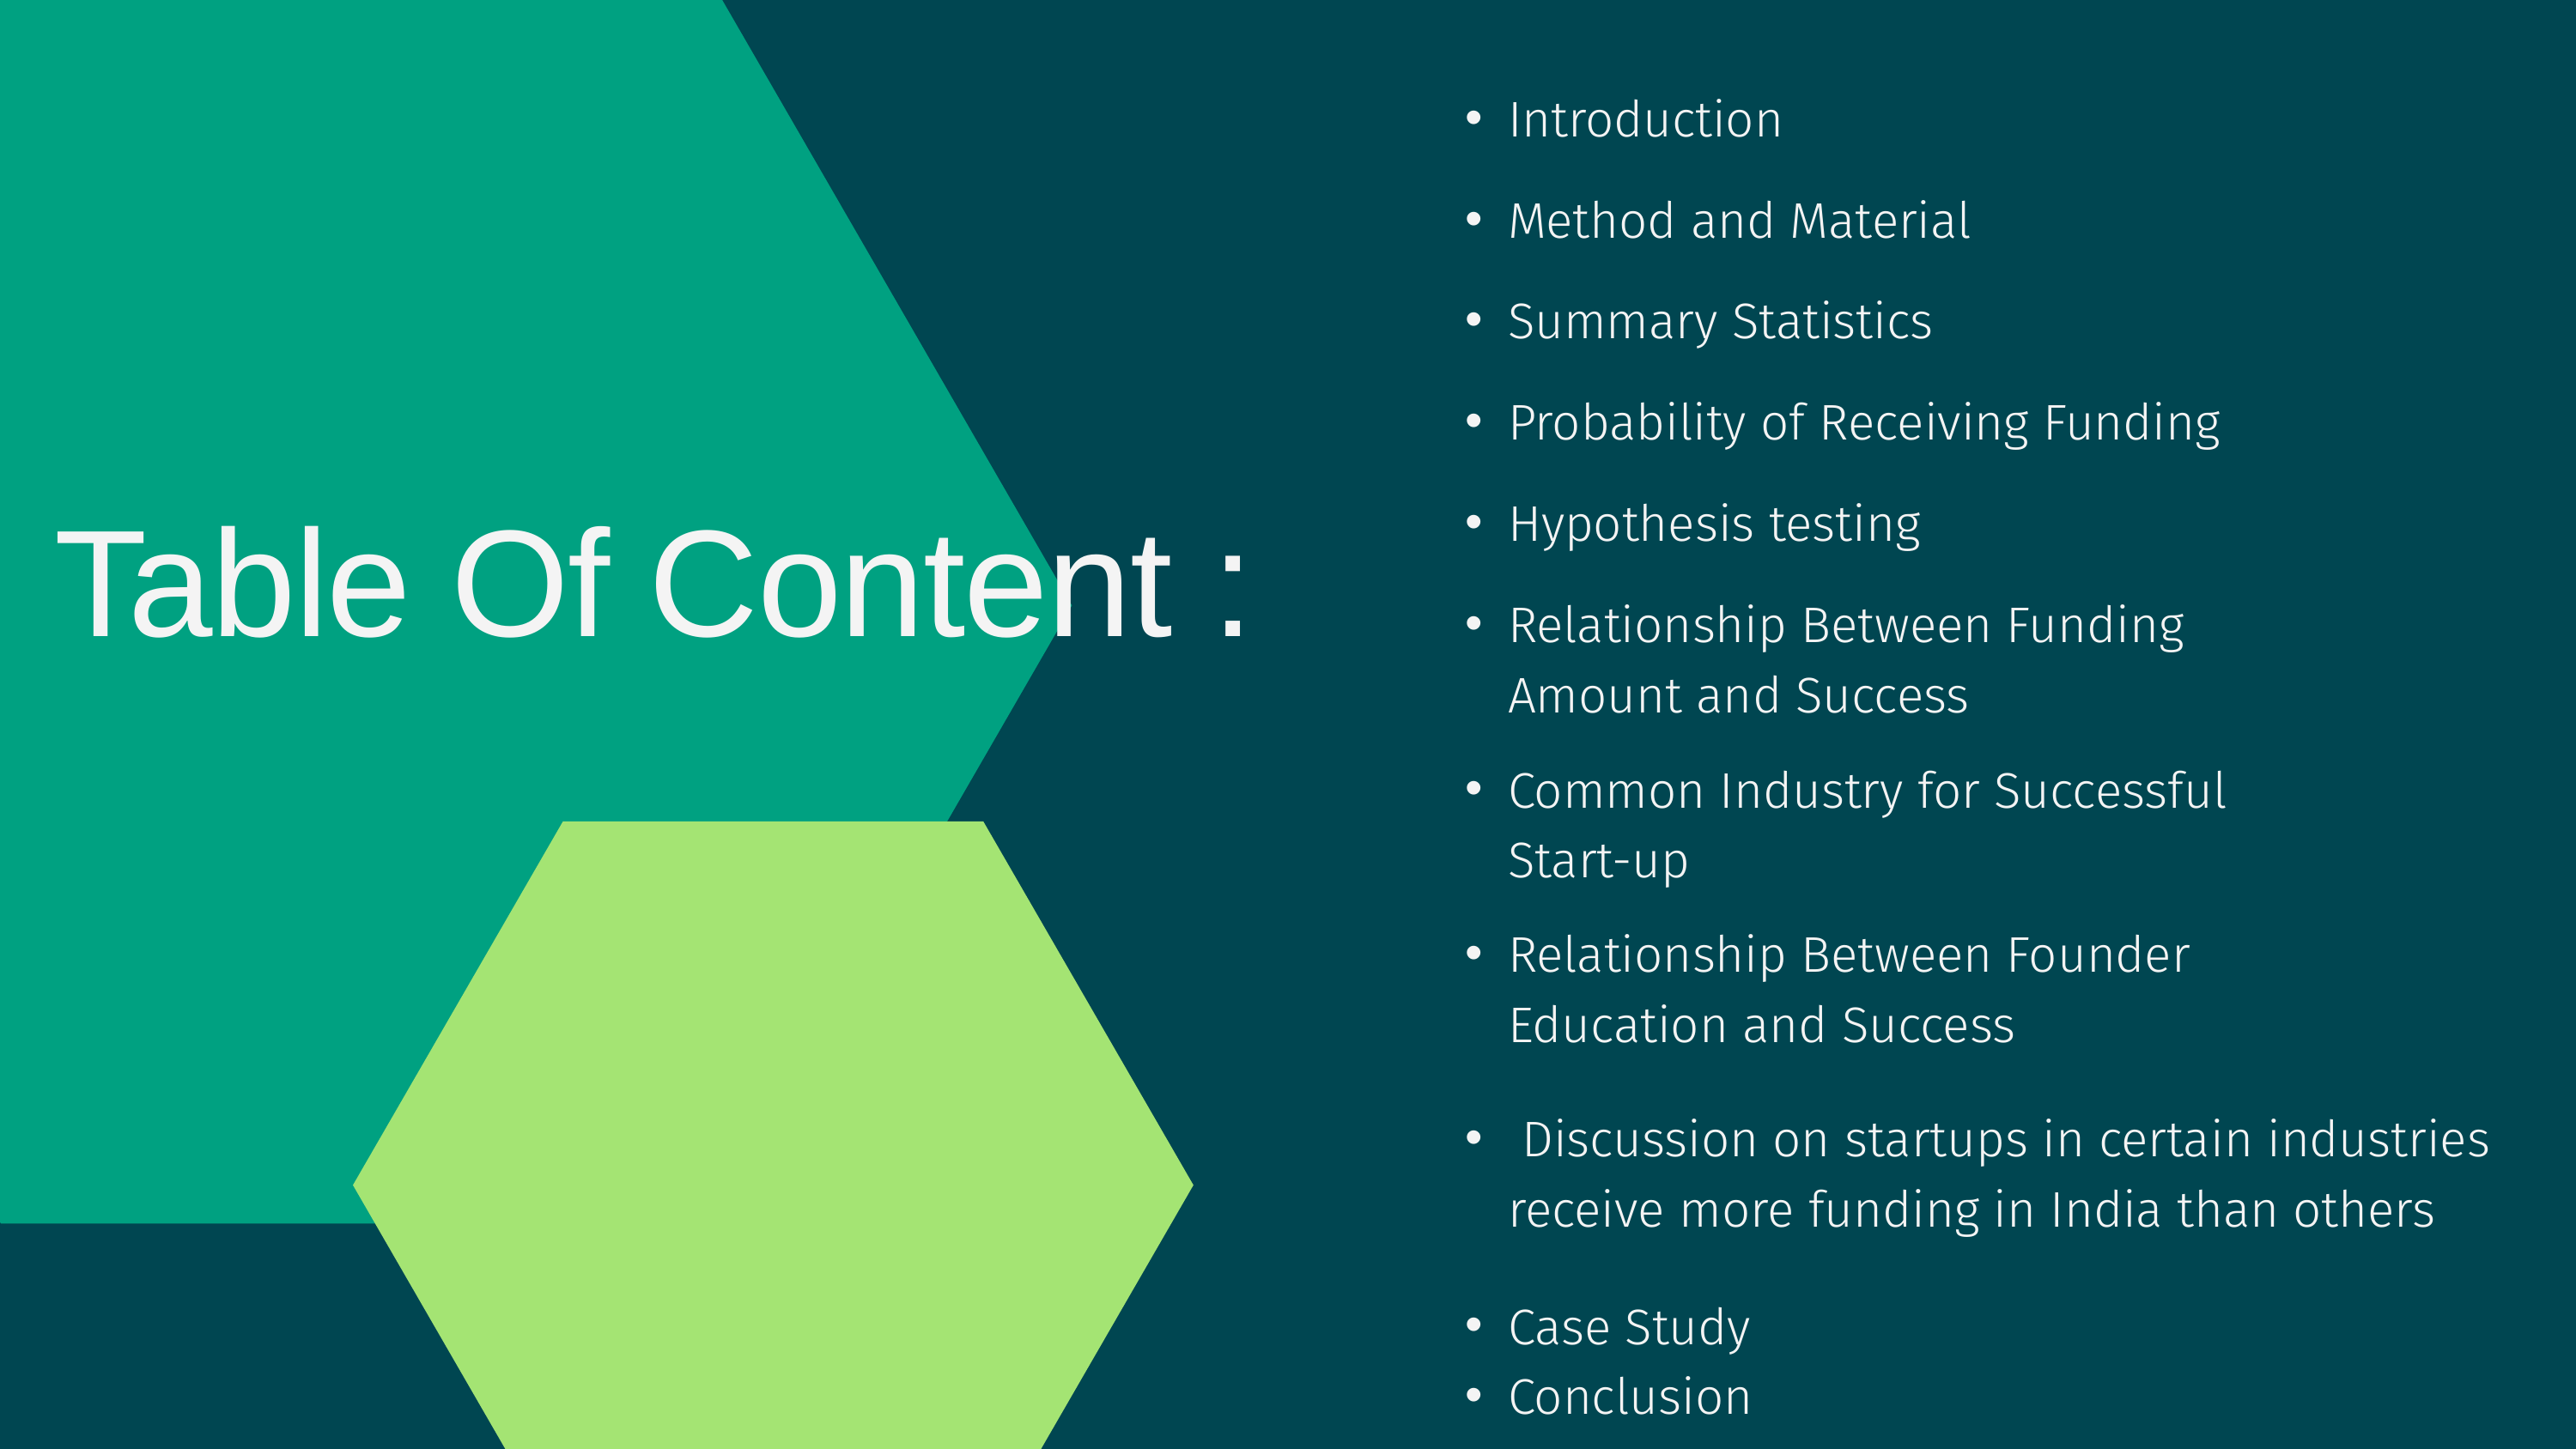

Introduction
Method and Material
Summary Statistics
Probability of Receiving Funding
Hypothesis testing
Table Of Content :

Relationship Between Funding Amount and Success
Common Industry for Successful Start-up

Relationship Between Founder Education and Success
 Discussion on startups in certain industries receive more funding in India than others

Case Study
Conclusion